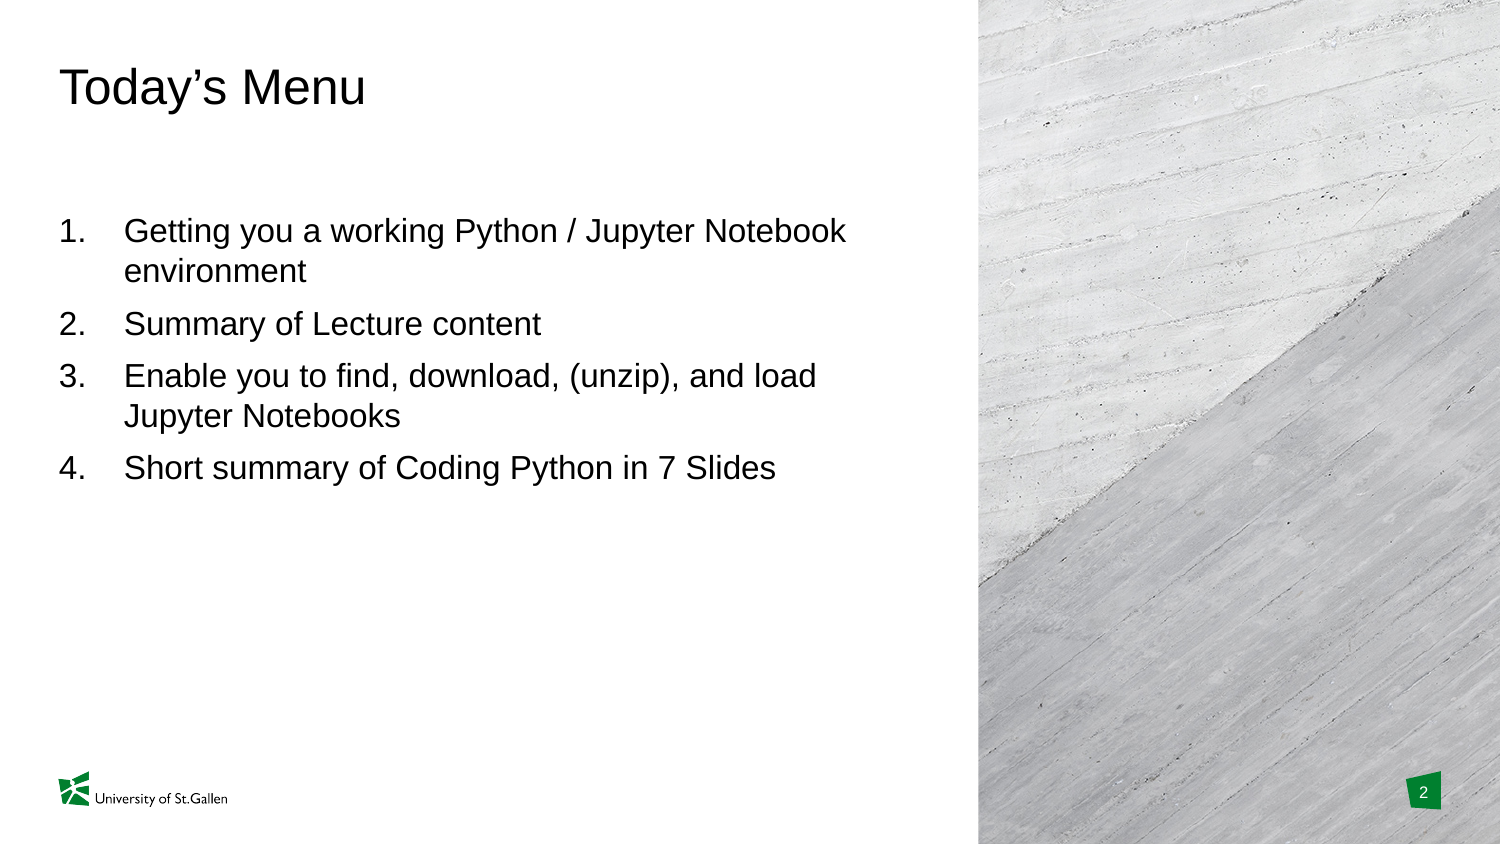

# Today’s Menu
Getting you a working Python / Jupyter Notebook environment
Summary of Lecture content
Enable you to find, download, (unzip), and load Jupyter Notebooks
Short summary of Coding Python in 7 Slides
2